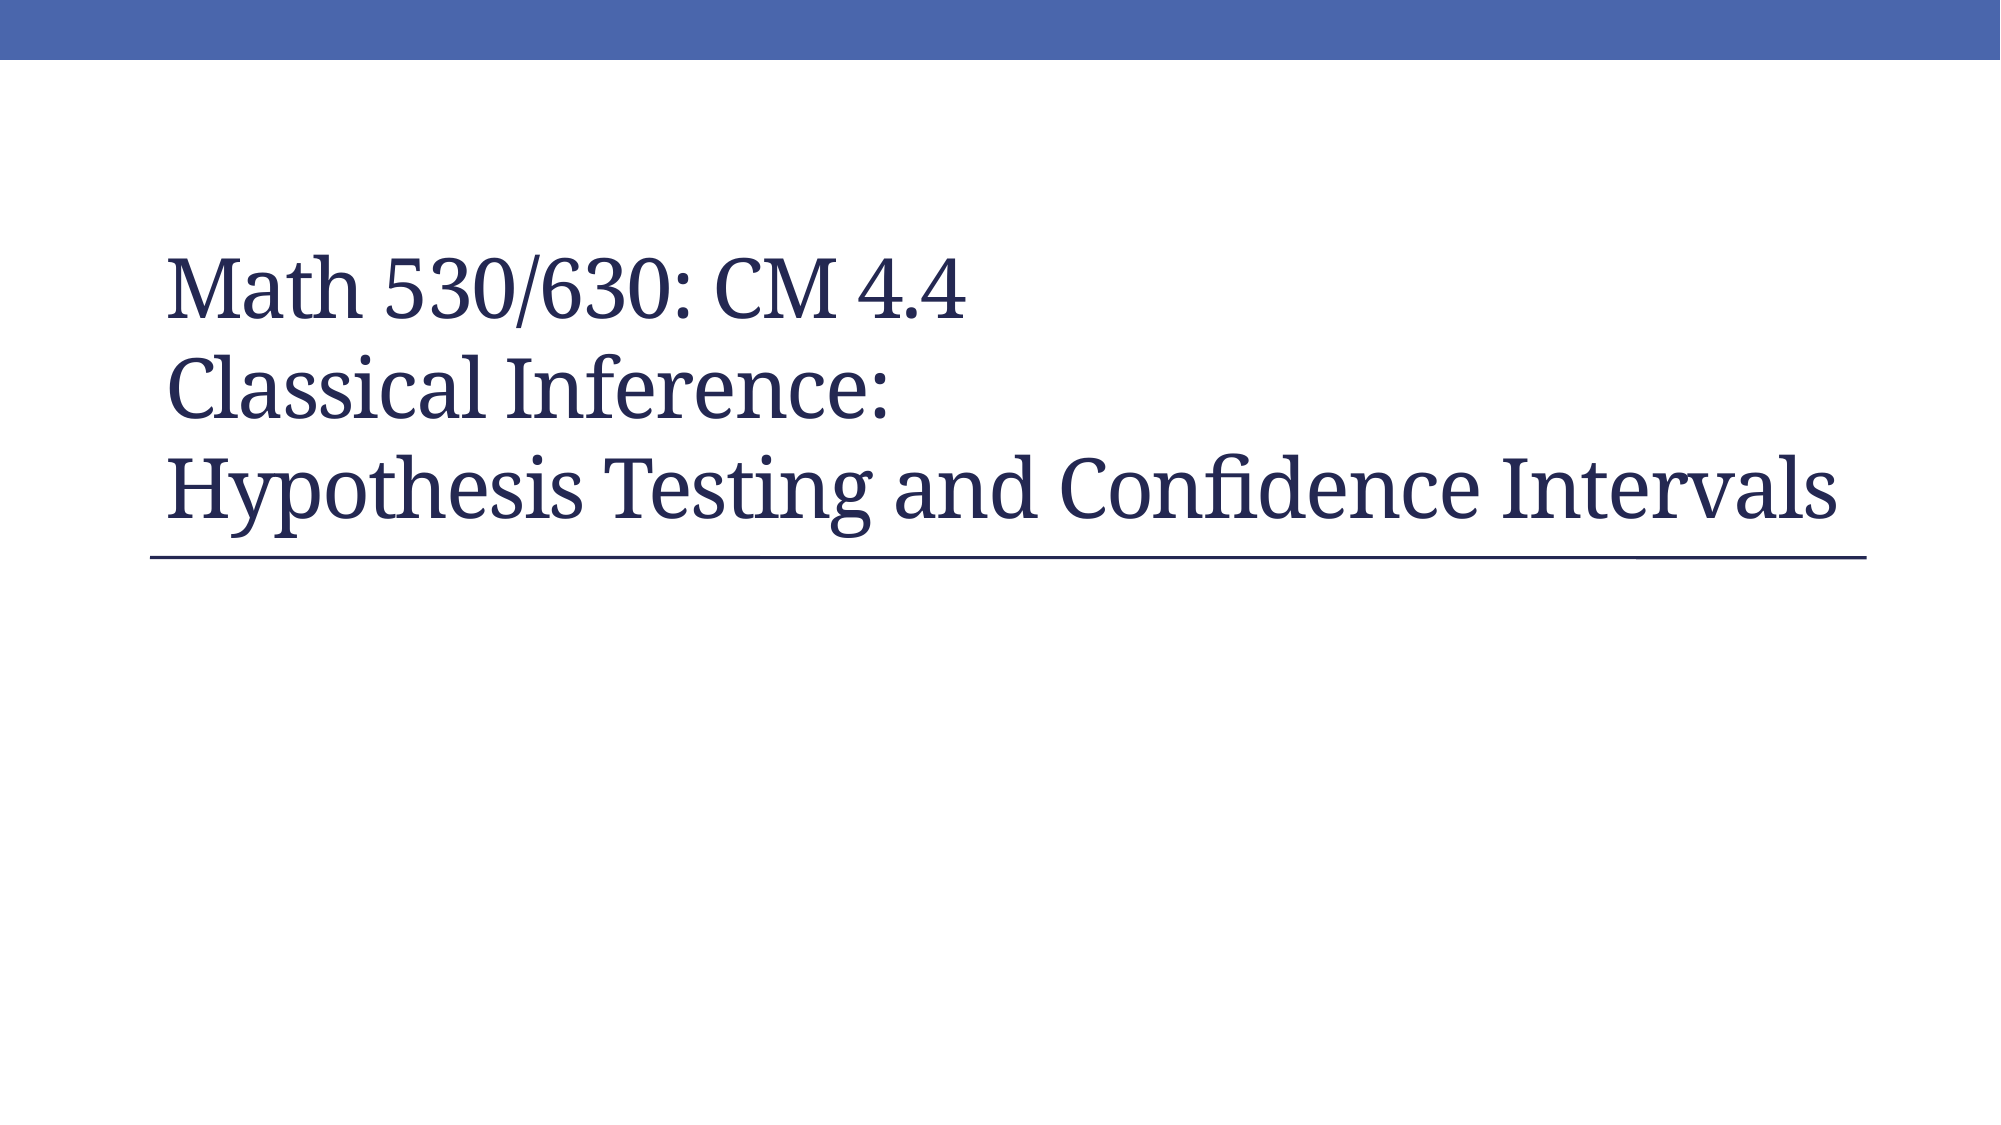

# Math 530/630: CM 4.4 Classical Inference: Hypothesis Testing and Confidence Intervals